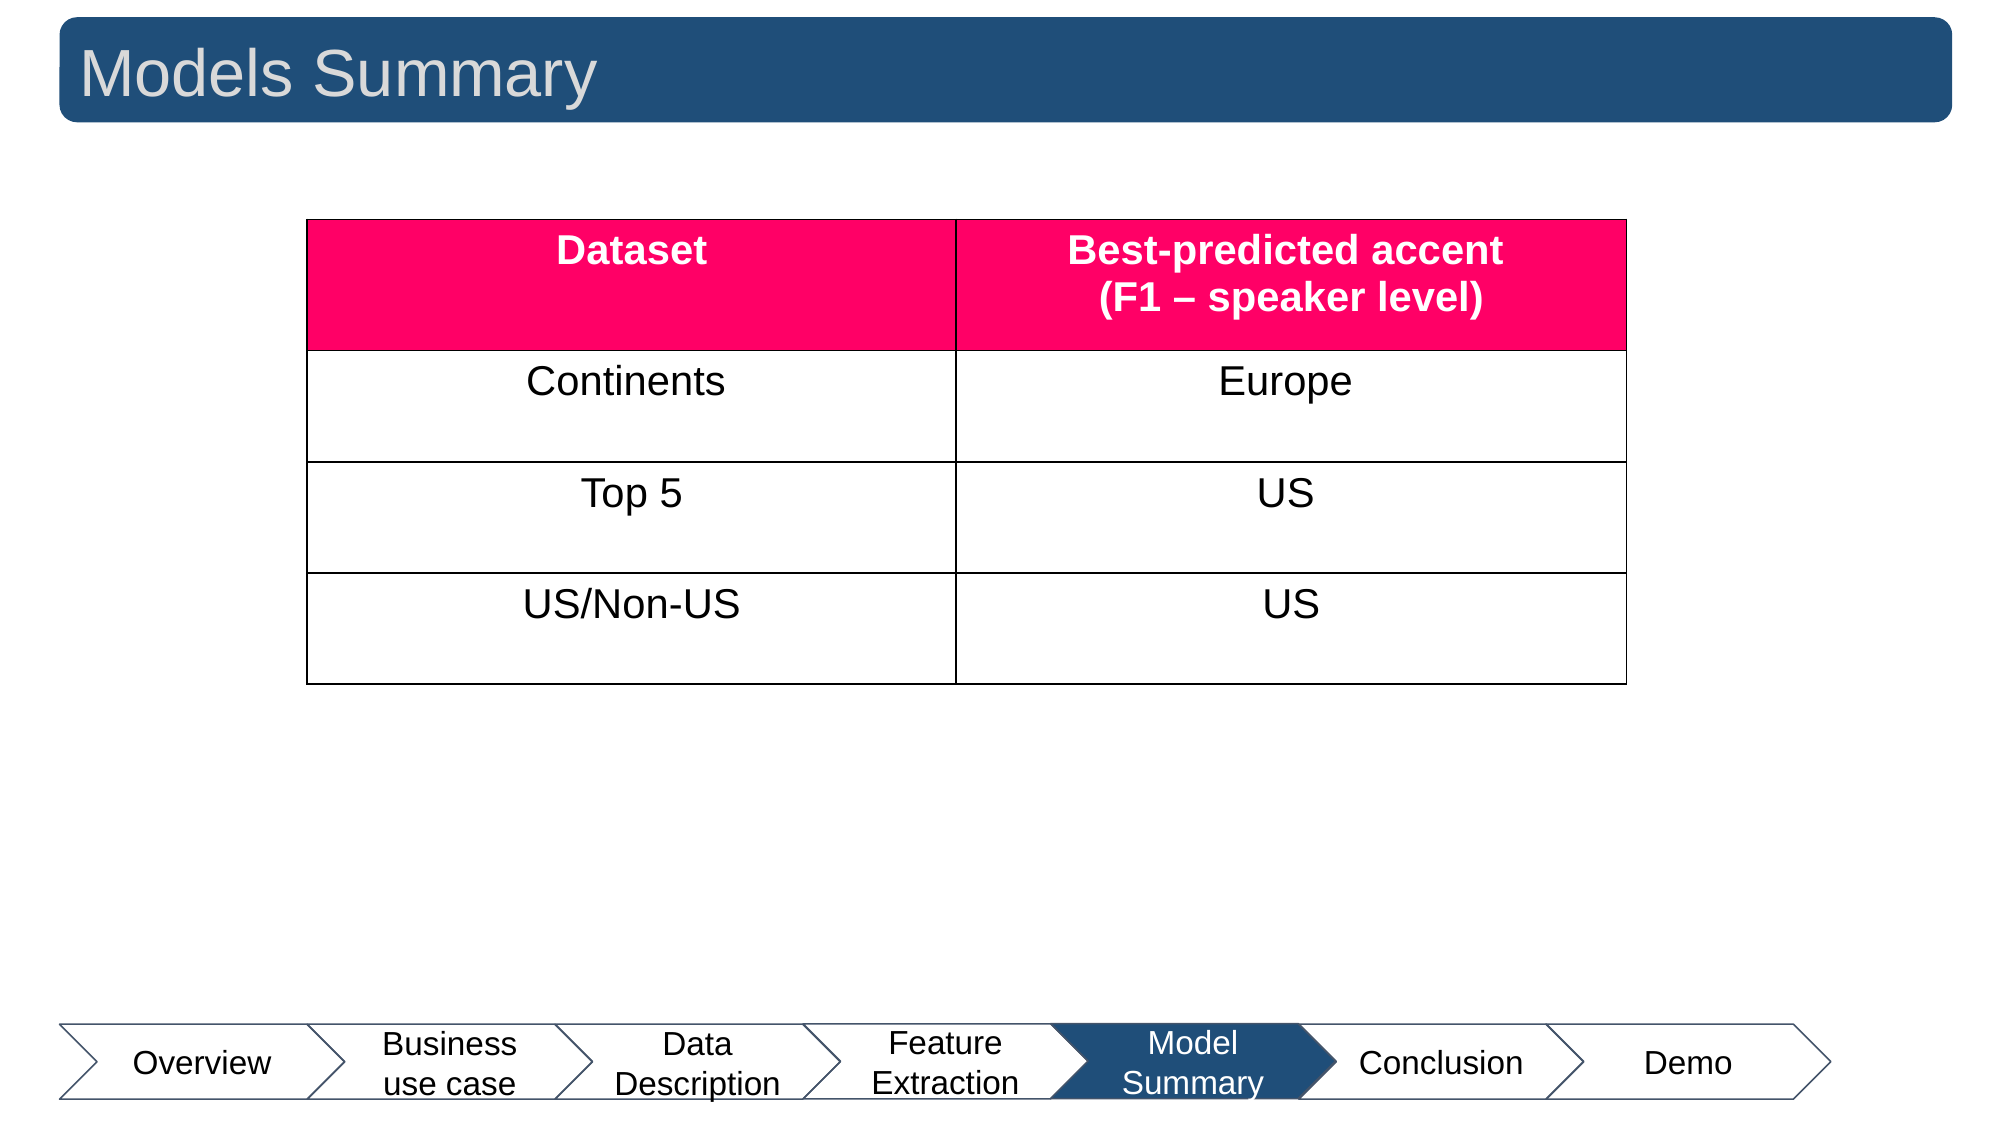

Models Summary
| Dataset | Best-predicted accent (F1 – speaker level) |
| --- | --- |
| Continents | Europe |
| Top 5 | US |
| US/Non-US | US |
Model Summary
Feature Extraction
Conclusion
Overview
Business use case
Data Description
Demo